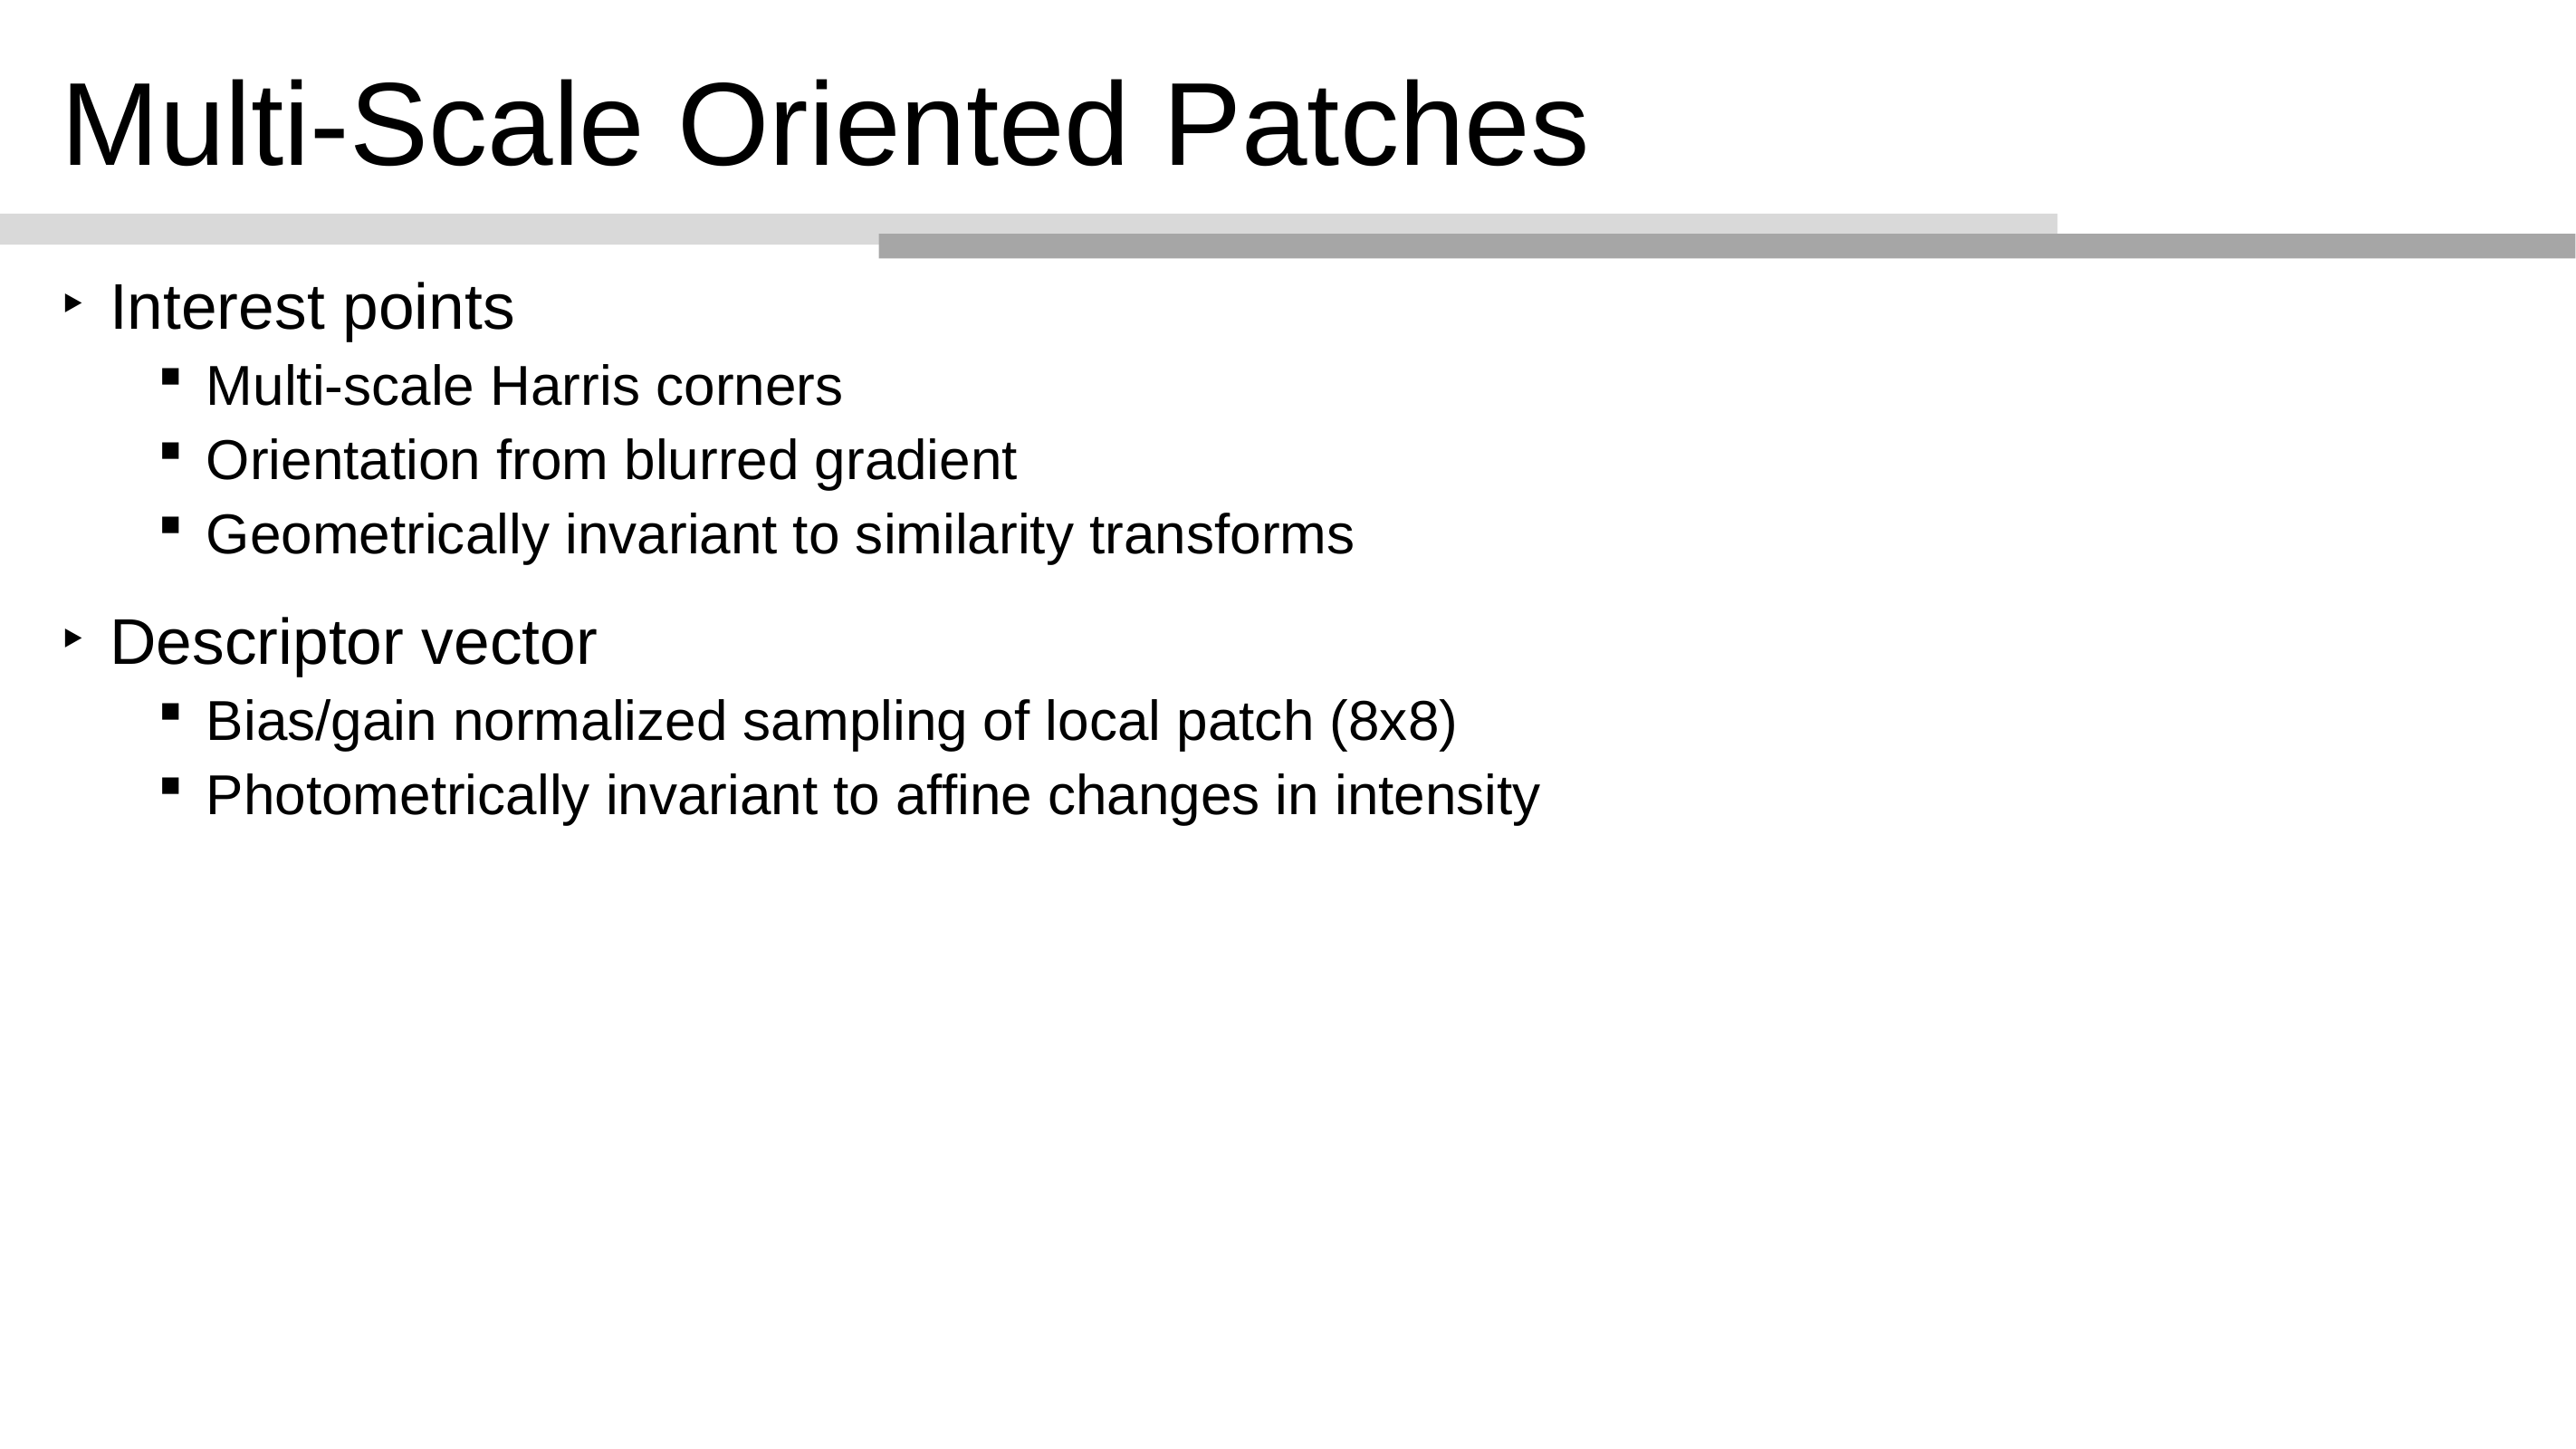

# Multi-Scale Oriented Patches
Interest points
Multi-scale Harris corners
Orientation from blurred gradient
Geometrically invariant to similarity transforms
Descriptor vector
Bias/gain normalized sampling of local patch (8x8)
Photometrically invariant to affine changes in intensity